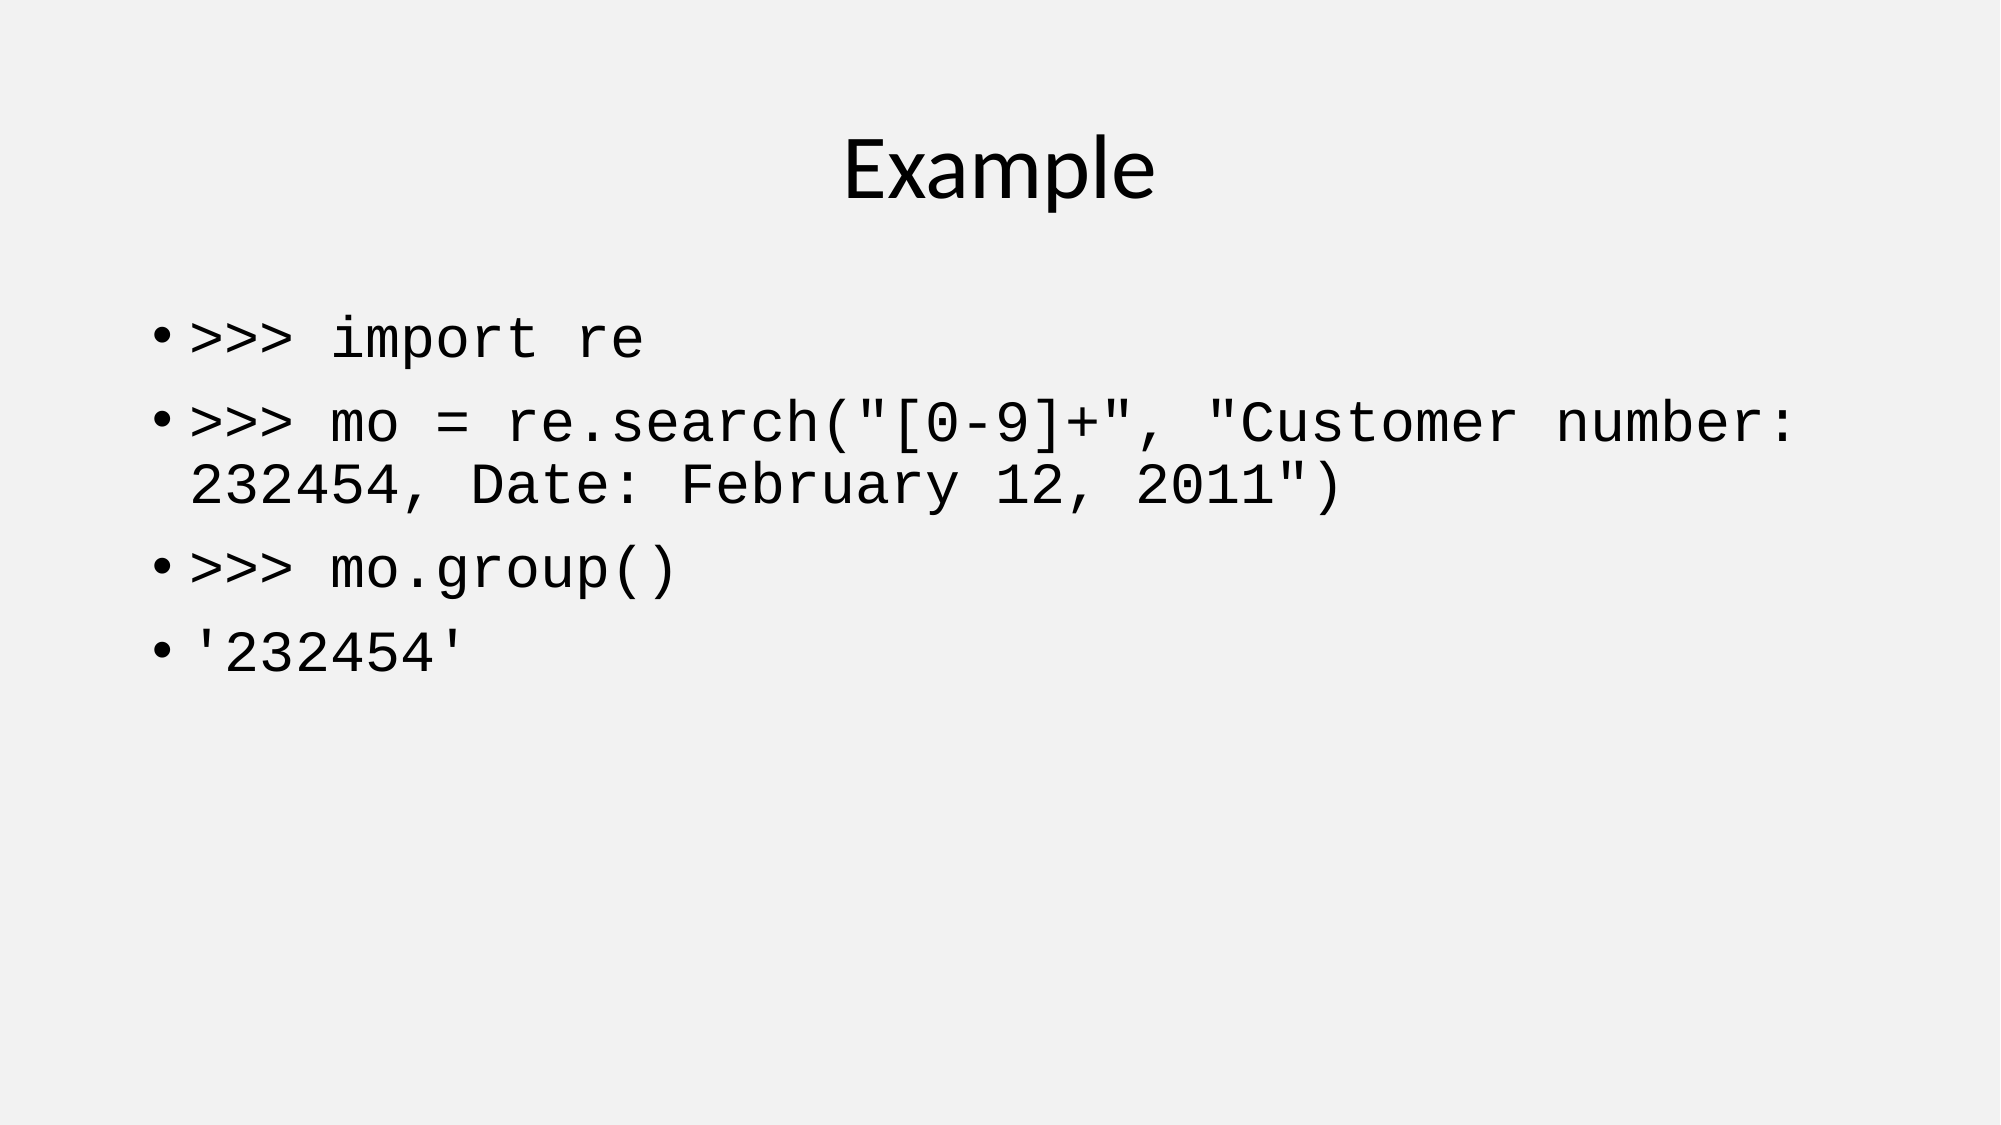

# Example
>>> import re
>>> mo = re.search("[0-9]+", "Customer number: 232454, Date: February 12, 2011")
>>> mo.group()
'232454'